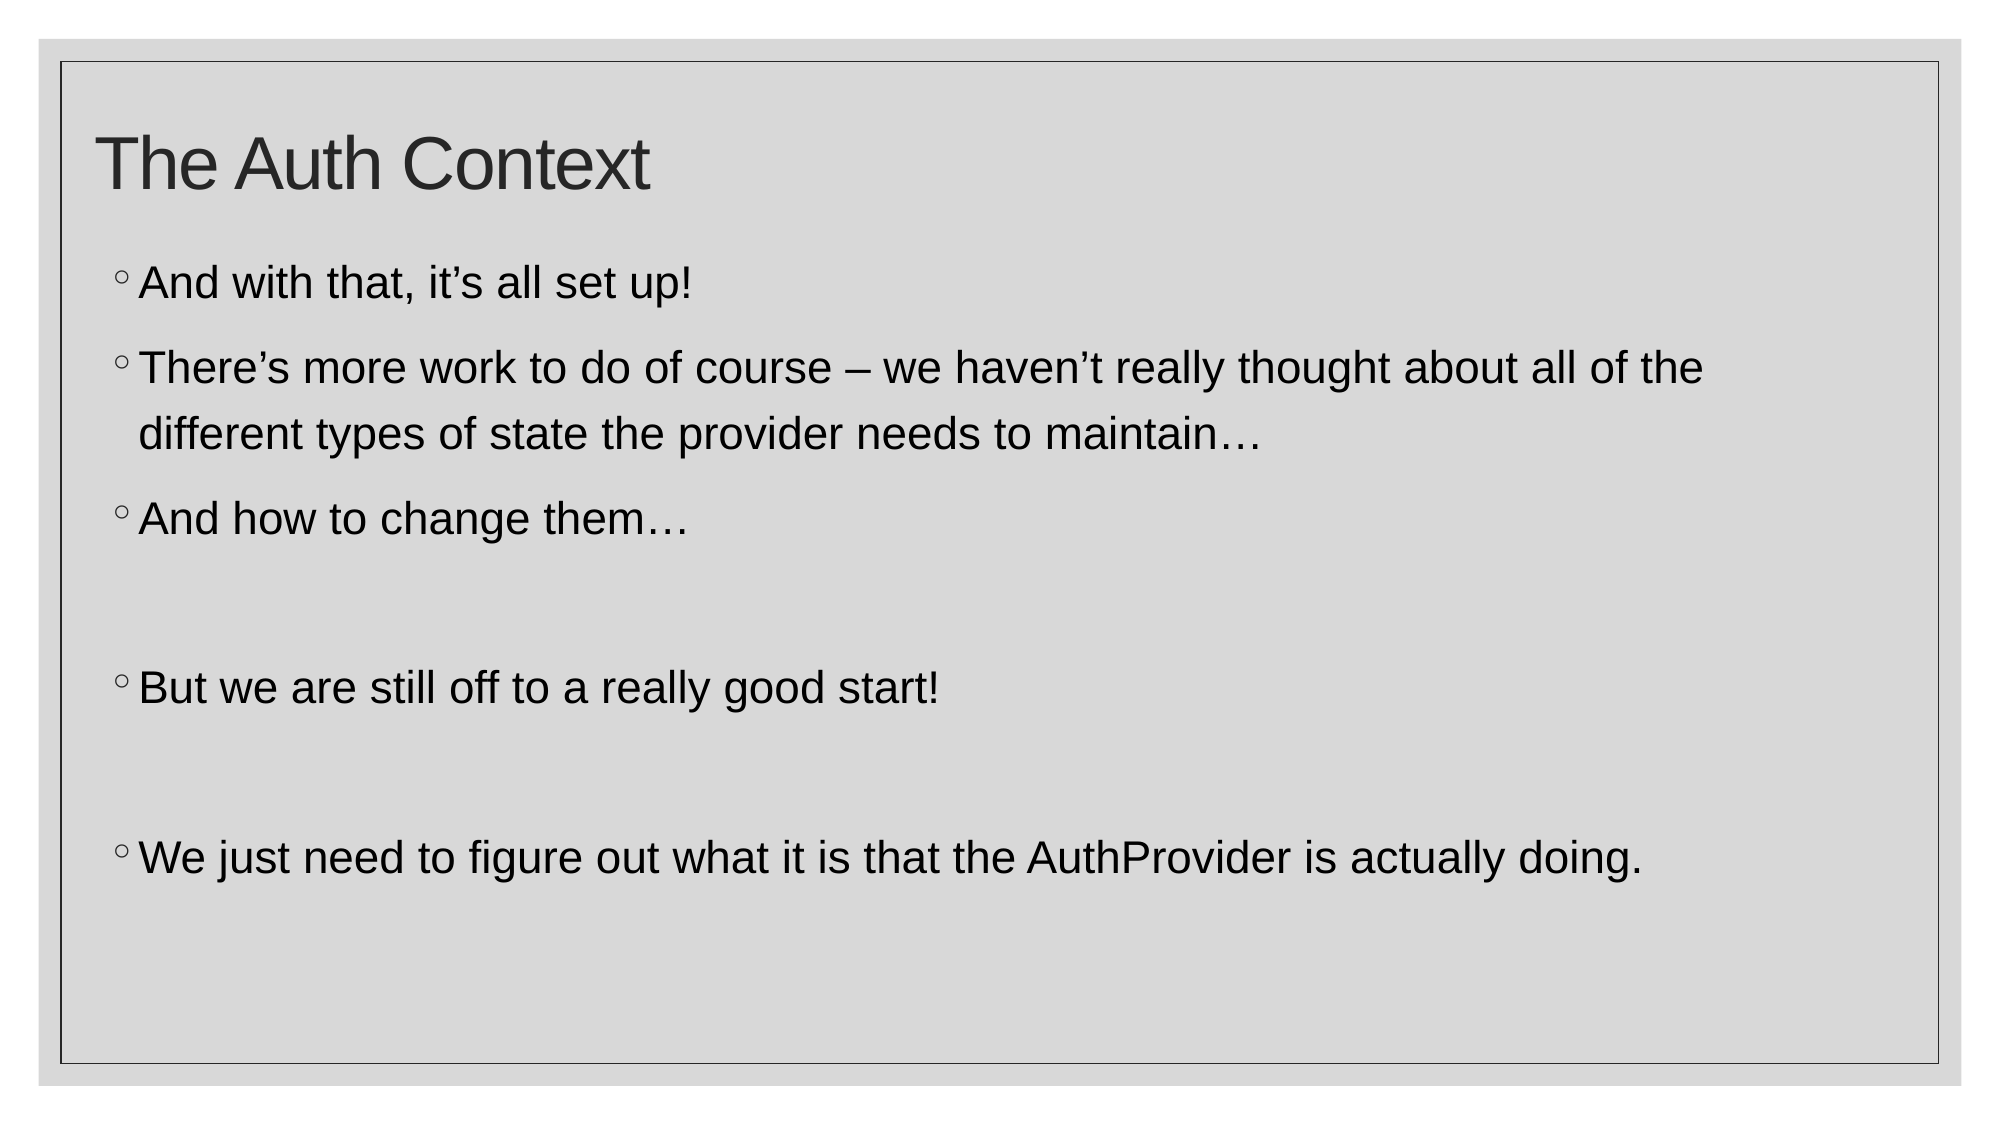

# The Auth Context
And with that, it’s all set up!
There’s more work to do of course – we haven’t really thought about all of the different types of state the provider needs to maintain…
And how to change them…

But we are still off to a really good start!

We just need to figure out what it is that the AuthProvider is actually doing.